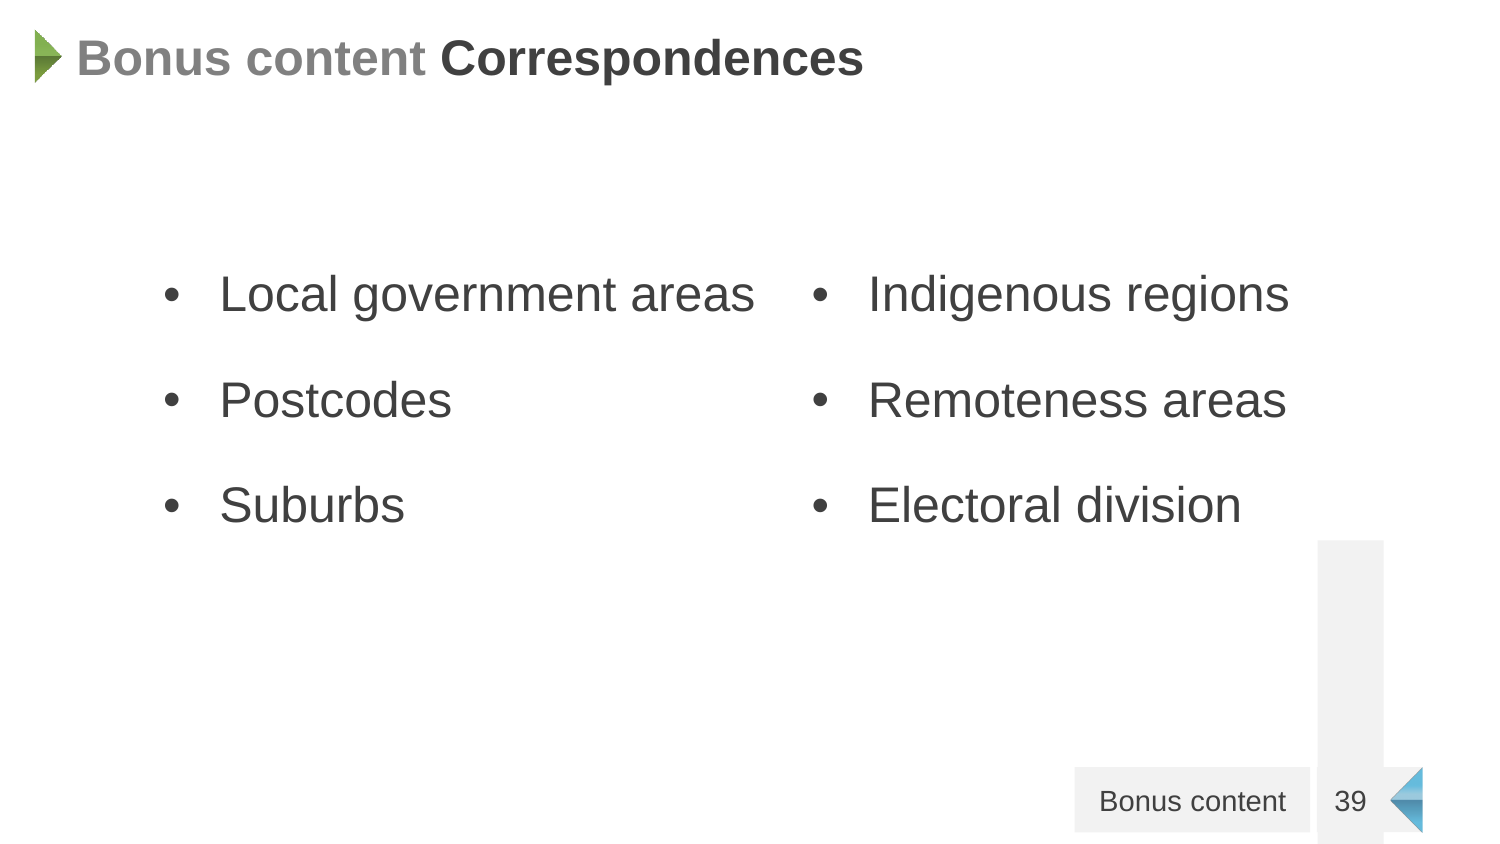

# Bonus content Correspondences
| Local government areas Postcodes Suburbs | Indigenous regions Remoteness areas Electoral division |
| --- | --- |
39
Bonus content